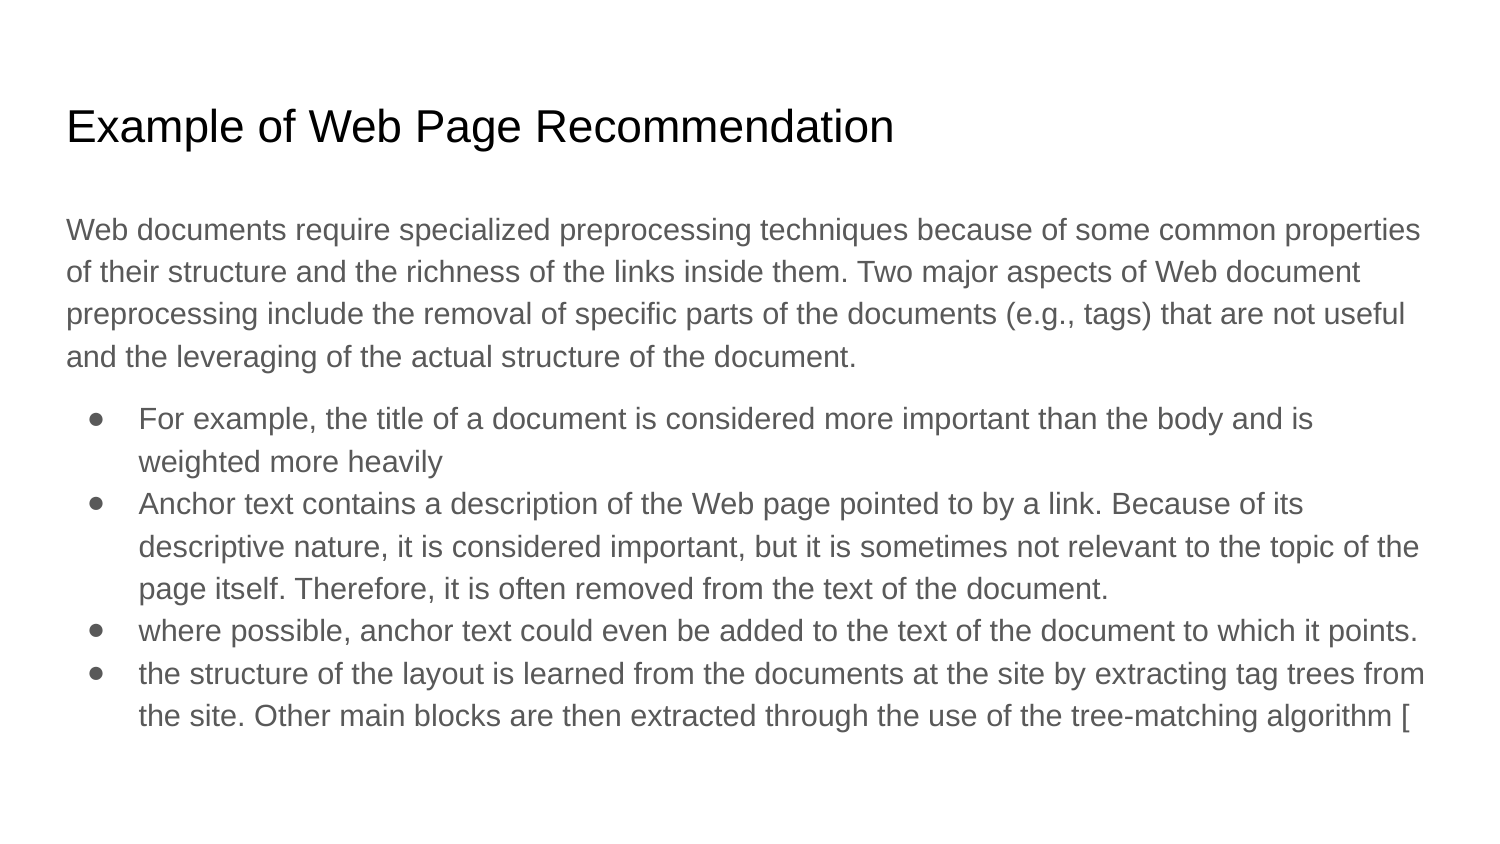

# Example of Web Page Recommendation
Web documents require specialized preprocessing techniques because of some common properties of their structure and the richness of the links inside them. Two major aspects of Web document preprocessing include the removal of specific parts of the documents (e.g., tags) that are not useful and the leveraging of the actual structure of the document.
For example, the title of a document is considered more important than the body and is weighted more heavily
Anchor text contains a description of the Web page pointed to by a link. Because of its descriptive nature, it is considered important, but it is sometimes not relevant to the topic of the page itself. Therefore, it is often removed from the text of the document.
where possible, anchor text could even be added to the text of the document to which it points.
the structure of the layout is learned from the documents at the site by extracting tag trees from the site. Other main blocks are then extracted through the use of the tree-matching algorithm [